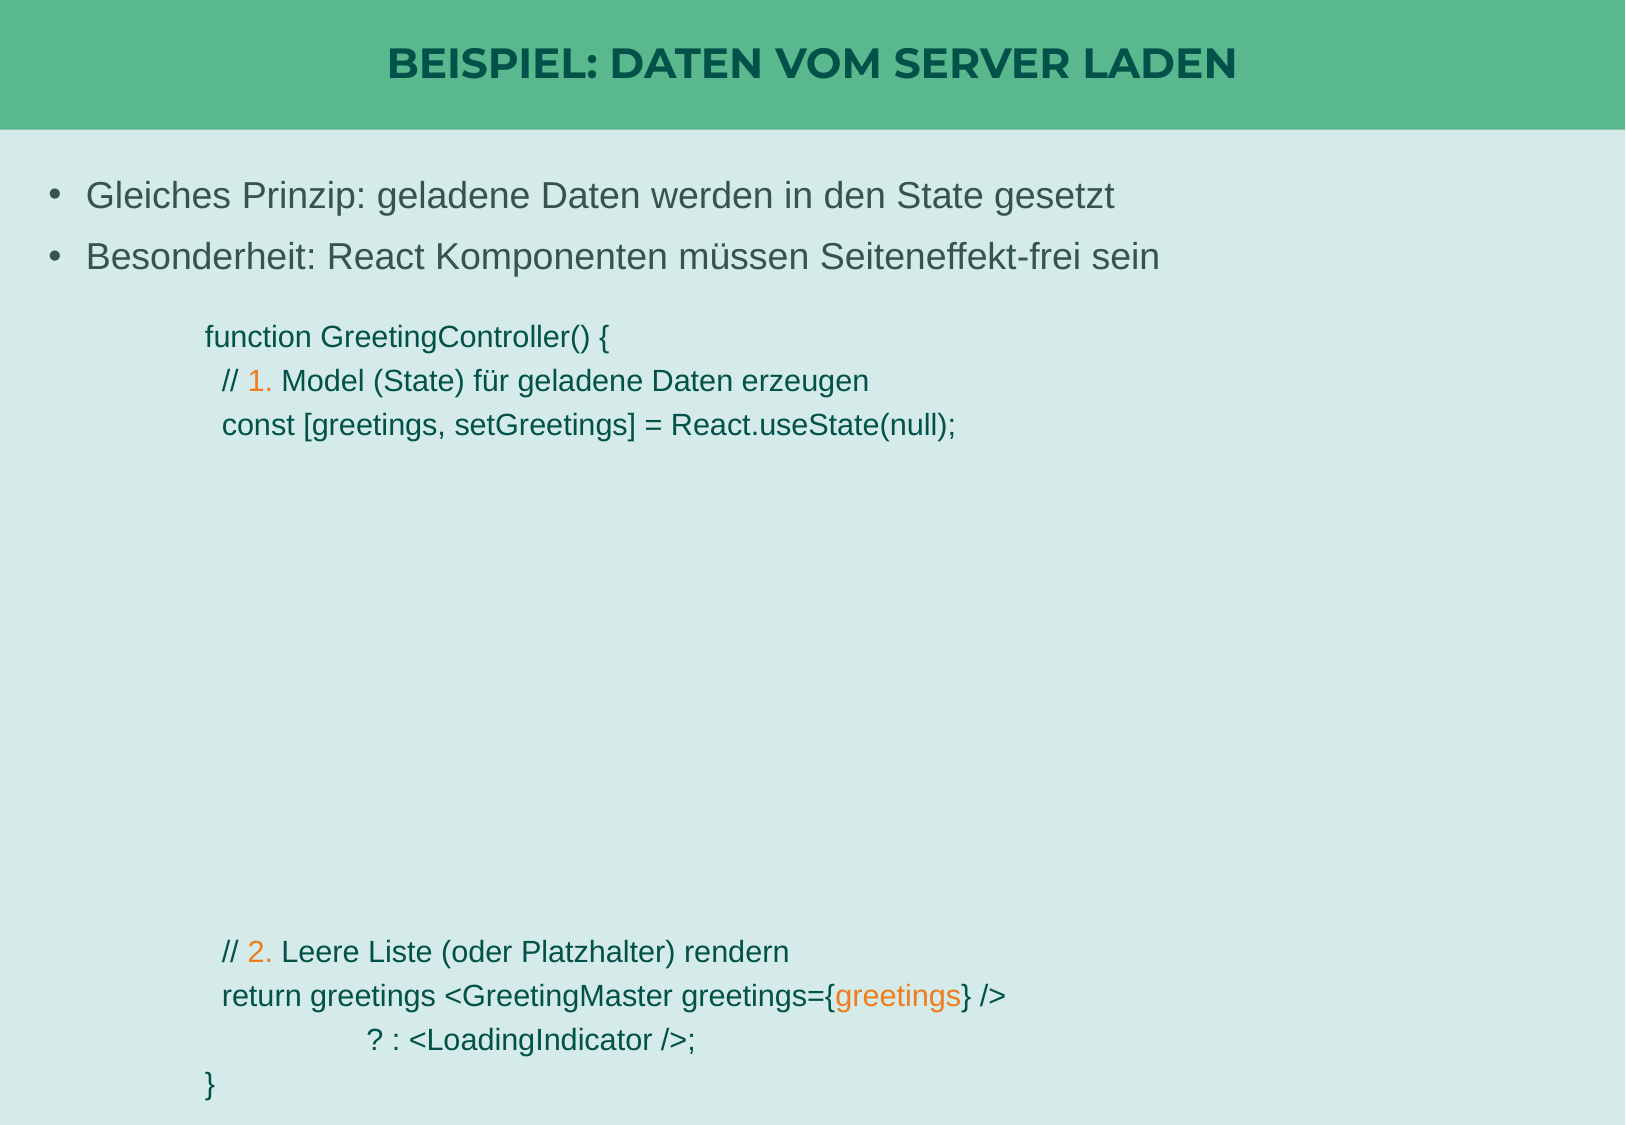

# Beispiel: Daten vom Server laden
Gleiches Prinzip: geladene Daten werden in den State gesetzt
Besonderheit: React Komponenten müssen Seiteneffekt-frei sein
function GreetingController() {
  // 1. Model (State) für geladene Daten erzeugen
  const [greetings, setGreetings] = React.useState(null);

  // 2. Leere Liste (oder Platzhalter) rendern
  return greetings <GreetingMaster greetings={greetings} />
                   ? : <LoadingIndicator />;
}